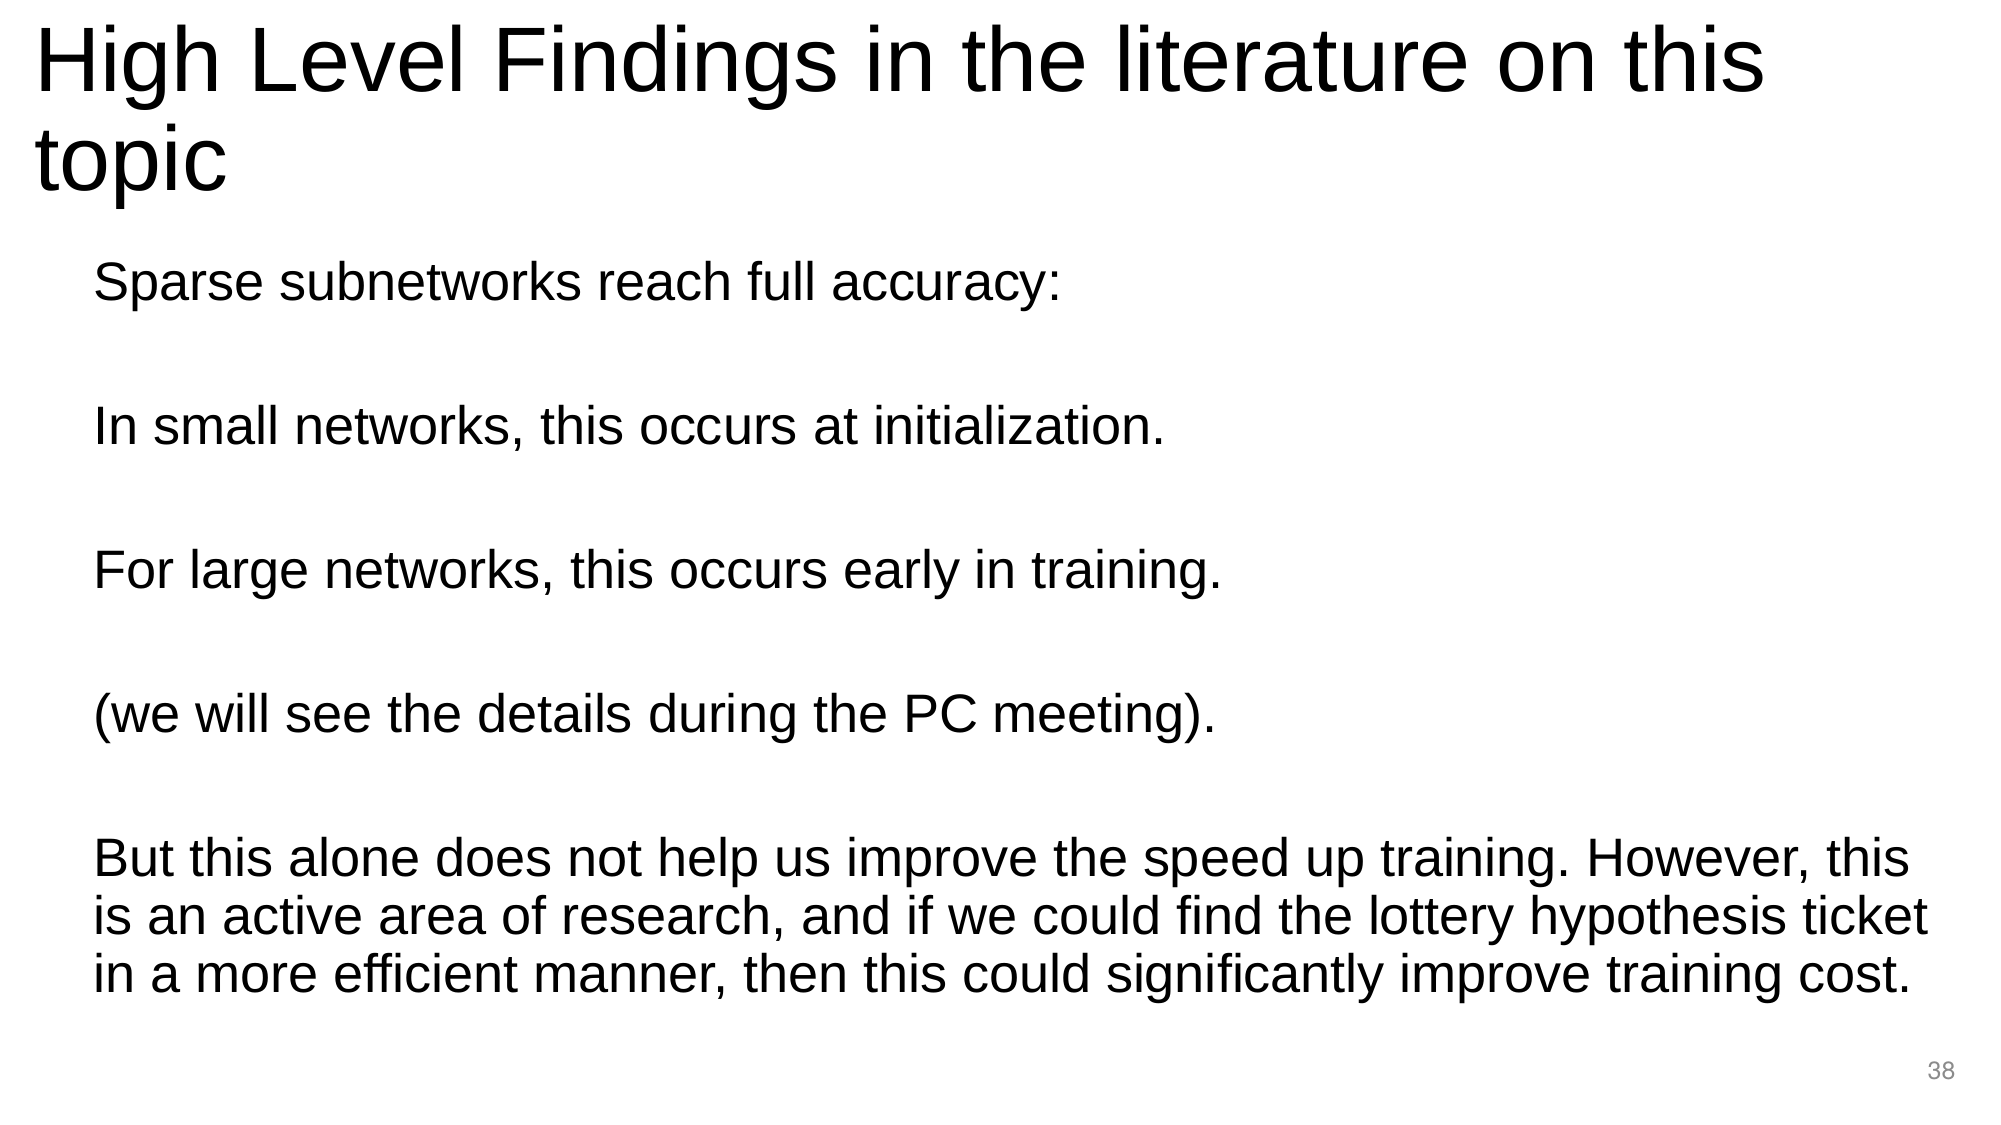

# High Level Findings in the literature on this topic
Sparse subnetworks reach full accuracy:

In small networks, this occurs at initialization.

For large networks, this occurs early in training.

(we will see the details during the PC meeting).

But this alone does not help us improve the speed up training. However, this is an active area of research, and if we could find the lottery hypothesis ticket in a more efficient manner, then this could significantly improve training cost.
38